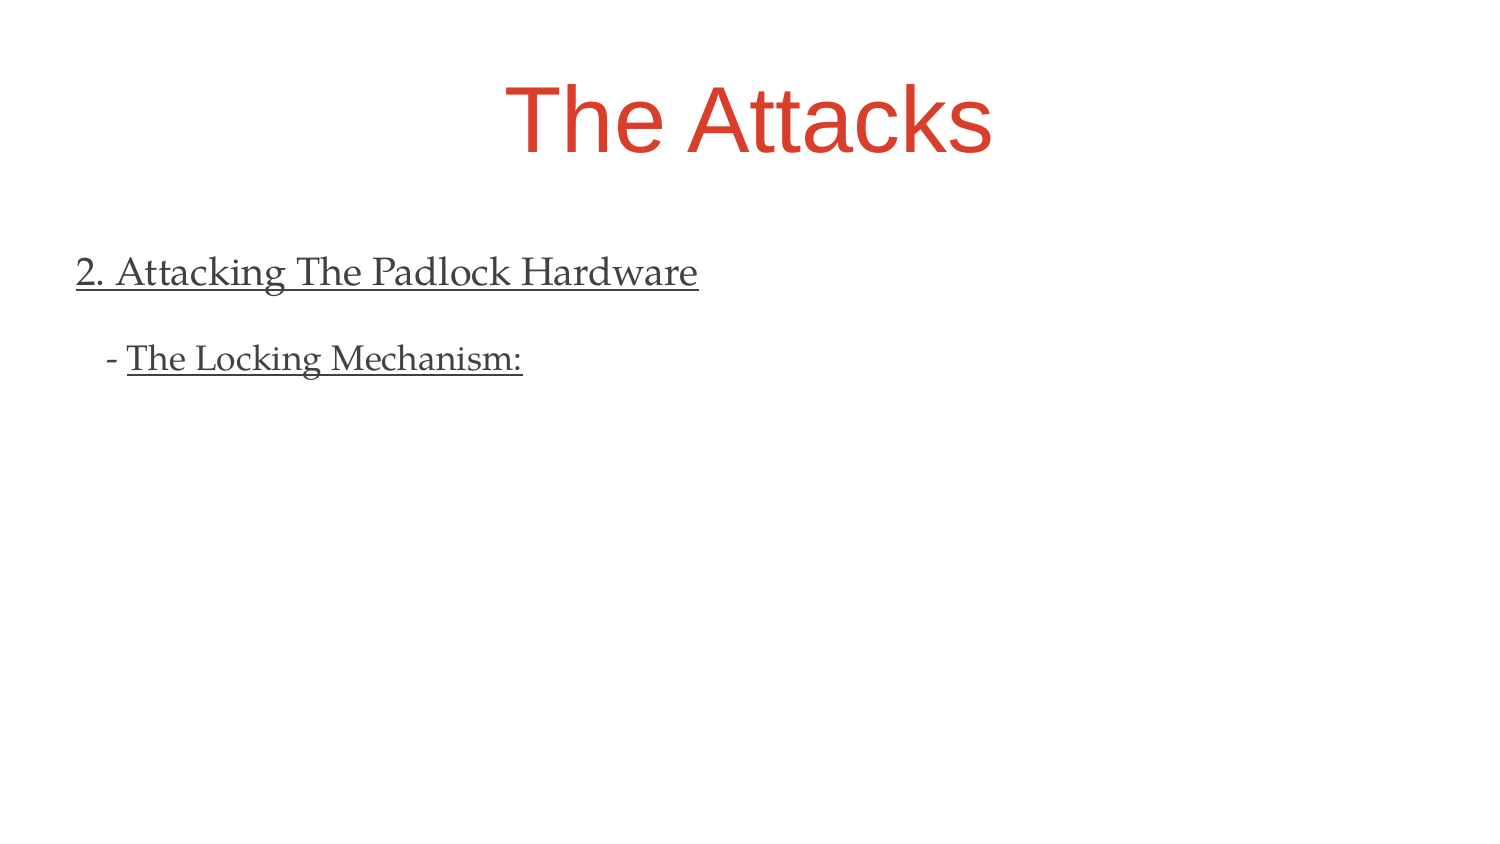

# The Attacks
2. Attacking The Padlock Hardware
- The Locking Mechanism: